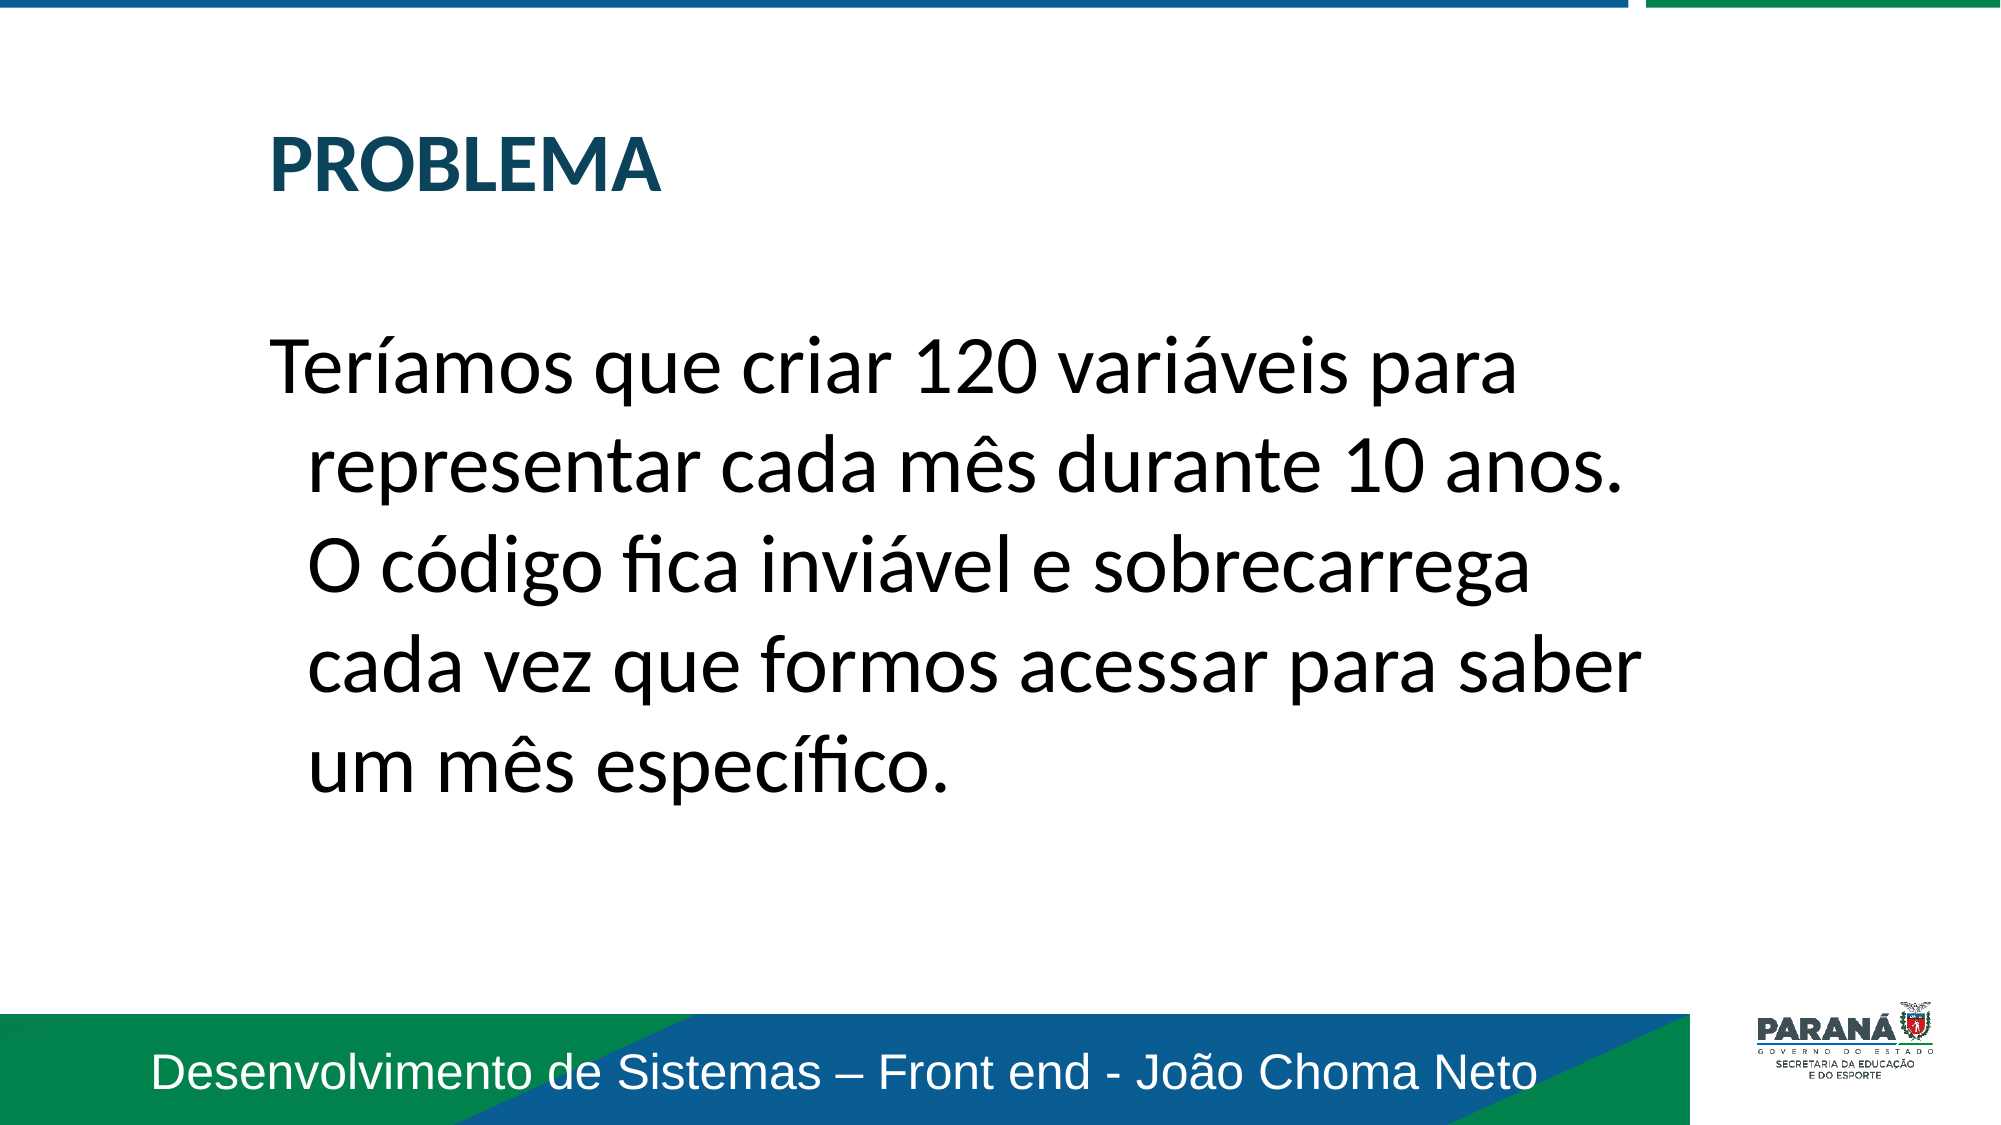

PROBLEMA
Teríamos que criar 120 variáveis para representar cada mês durante 10 anos. O código fica inviável e sobrecarrega cada vez que formos acessar para saber um mês específico.